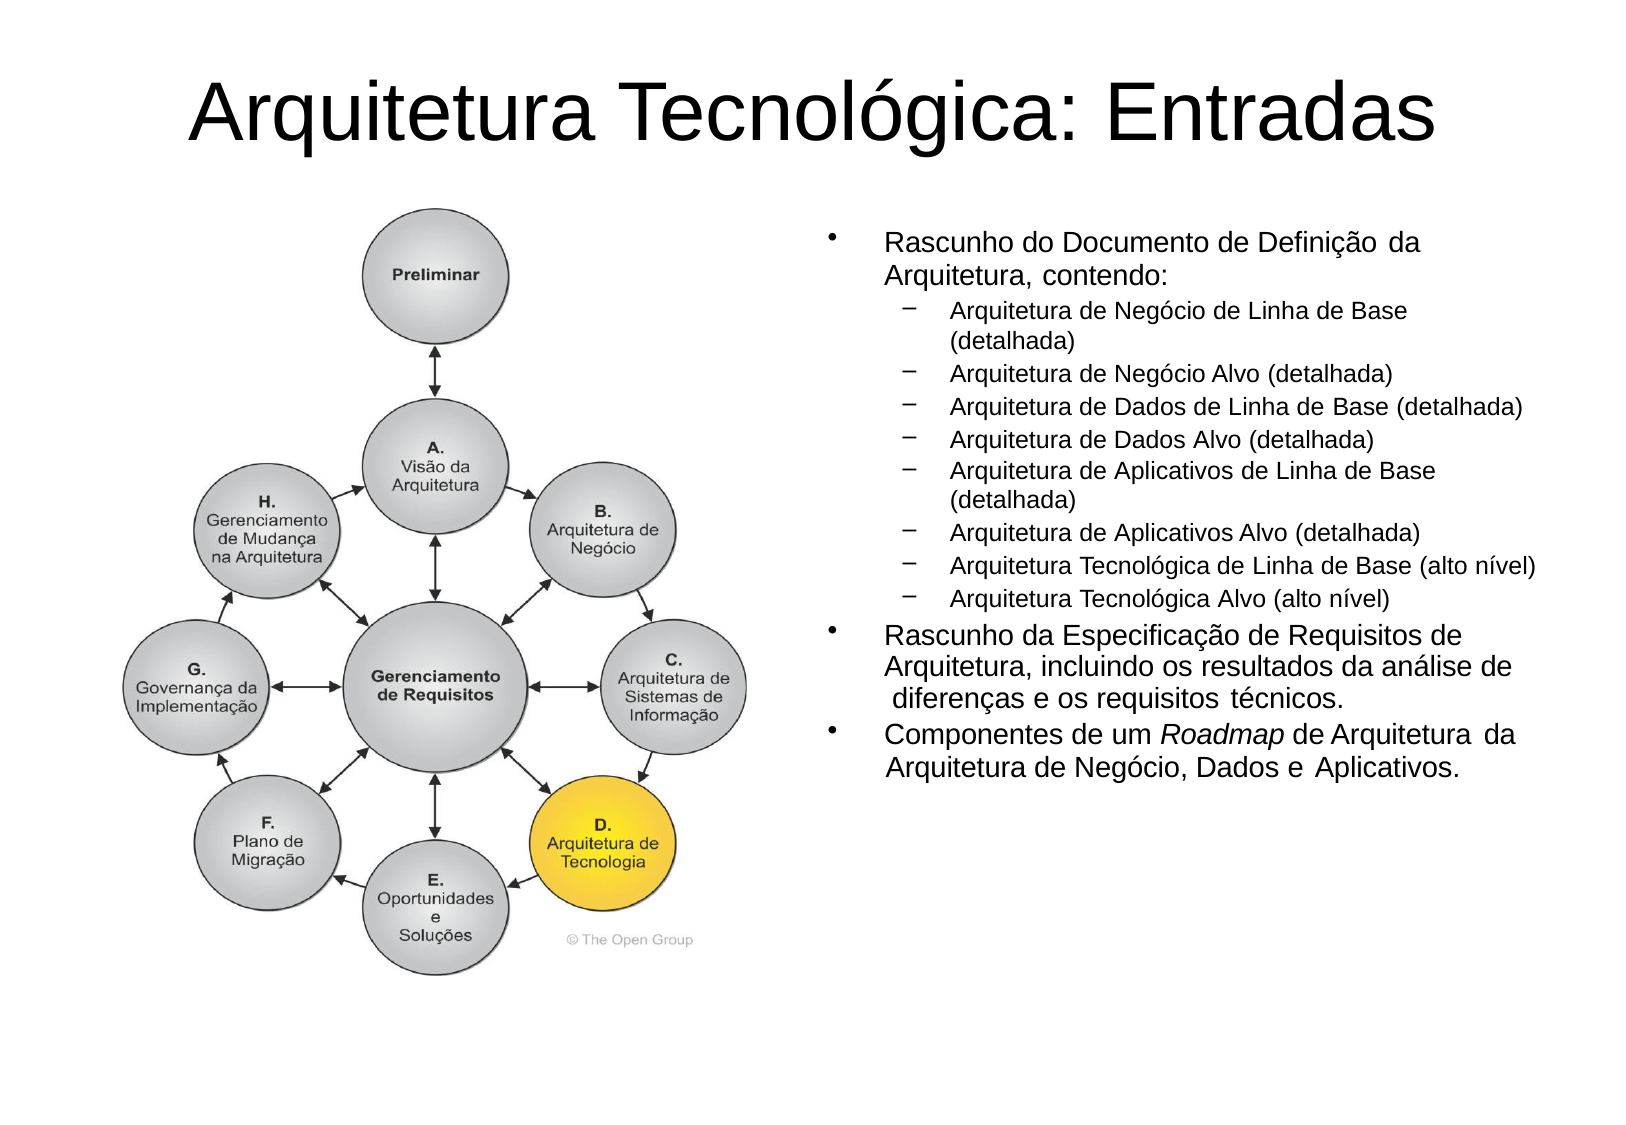

# Arquitetura Tecnológica: Entradas

Rascunho do Documento de Definição da
Arquitetura, contendo:
Arquitetura de Negócio de Linha de Base (detalhada)
Arquitetura de Negócio Alvo (detalhada)
Arquitetura de Dados de Linha de Base (detalhada)
Arquitetura de Dados Alvo (detalhada)
Arquitetura de Aplicativos de Linha de Base
(detalhada)
Arquitetura de Aplicativos Alvo (detalhada)
Arquitetura Tecnológica de Linha de Base (alto nível)
Arquitetura Tecnológica Alvo (alto nível)
Rascunho da Especificação de Requisitos de  Arquitetura, incluindo os resultados da análise de  diferenças e os requisitos técnicos.
Componentes de um Roadmap de Arquitetura da
Arquitetura de Negócio, Dados e Aplicativos.